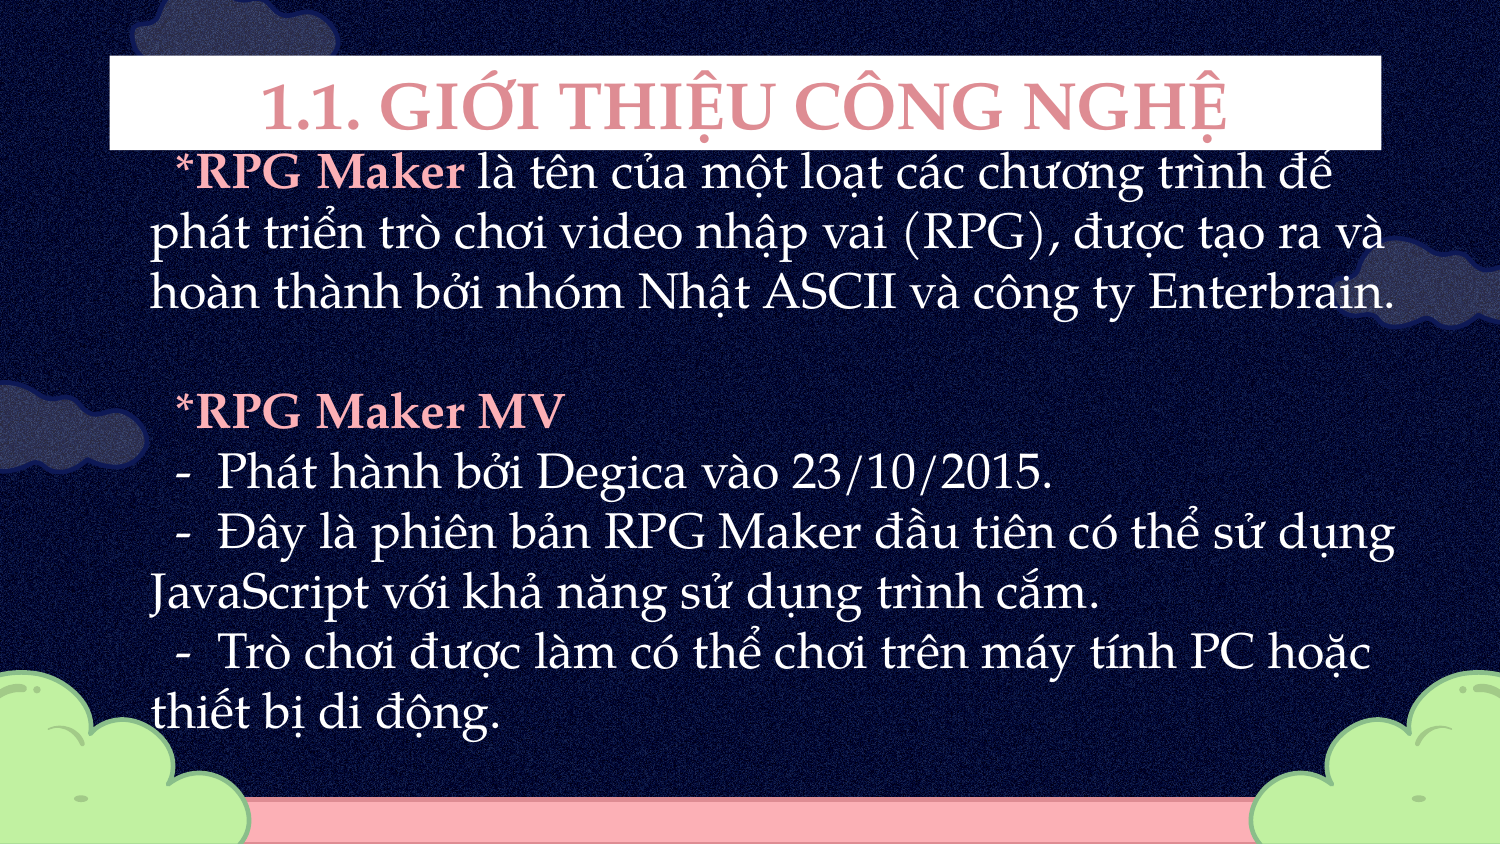

1.1. GIỚI THIỆU CÔNG NGHỆ
  *RPG Maker là tên của một loạt các chương trình để phát triển trò chơi video nhập vai (RPG), được tạo ra và hoàn thành bởi nhóm Nhật ASCII và công ty Enterbrain.
  *RPG Maker MV
  -  Phát hành bởi Degica vào 23/10/2015.
  -  Đây là phiên bản RPG Maker đầu tiên có thể sử dụng JavaScript với khả năng sử dụng trình cắm.
  -  Trò chơi được làm có thể chơi trên máy tính PC hoặc thiết bị di động.

#